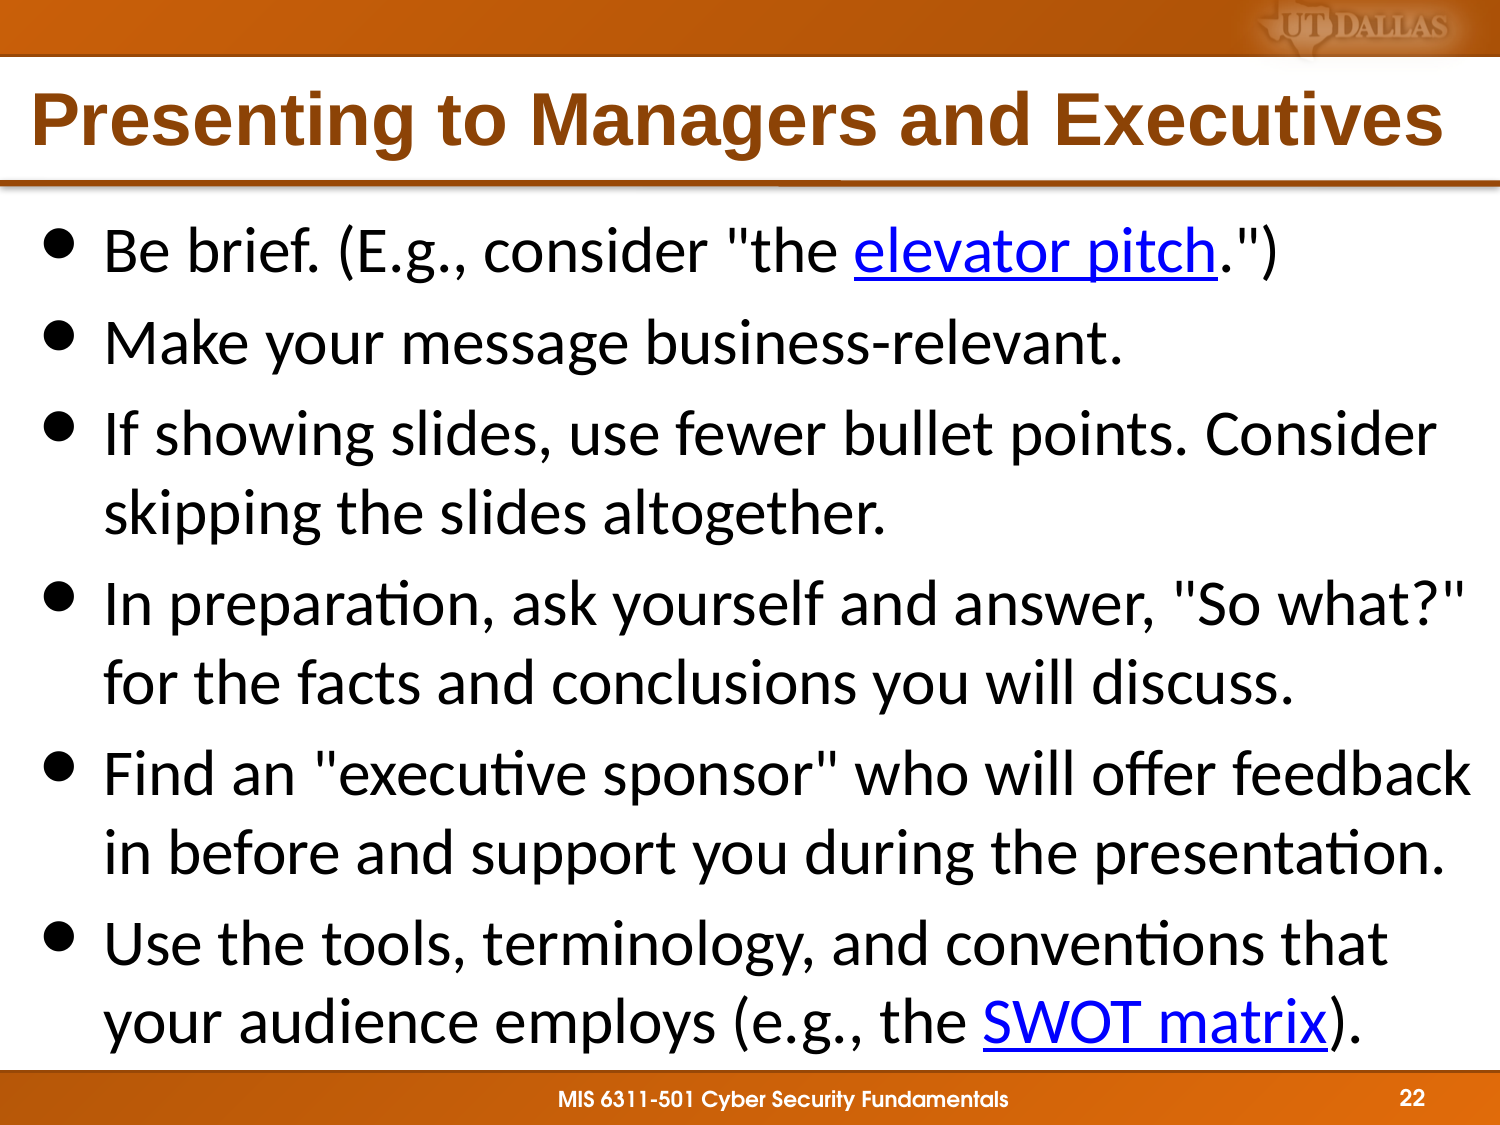

# Presenting to Managers and Executives
Be brief. (E.g., consider "the elevator pitch.")
Make your message business-relevant.
If showing slides, use fewer bullet points. Consider skipping the slides altogether.
In preparation, ask yourself and answer, "So what?" for the facts and conclusions you will discuss.
Find an "executive sponsor" who will offer feedback in before and support you during the presentation.
Use the tools, terminology, and conventions that your audience employs (e.g., the SWOT matrix).
22